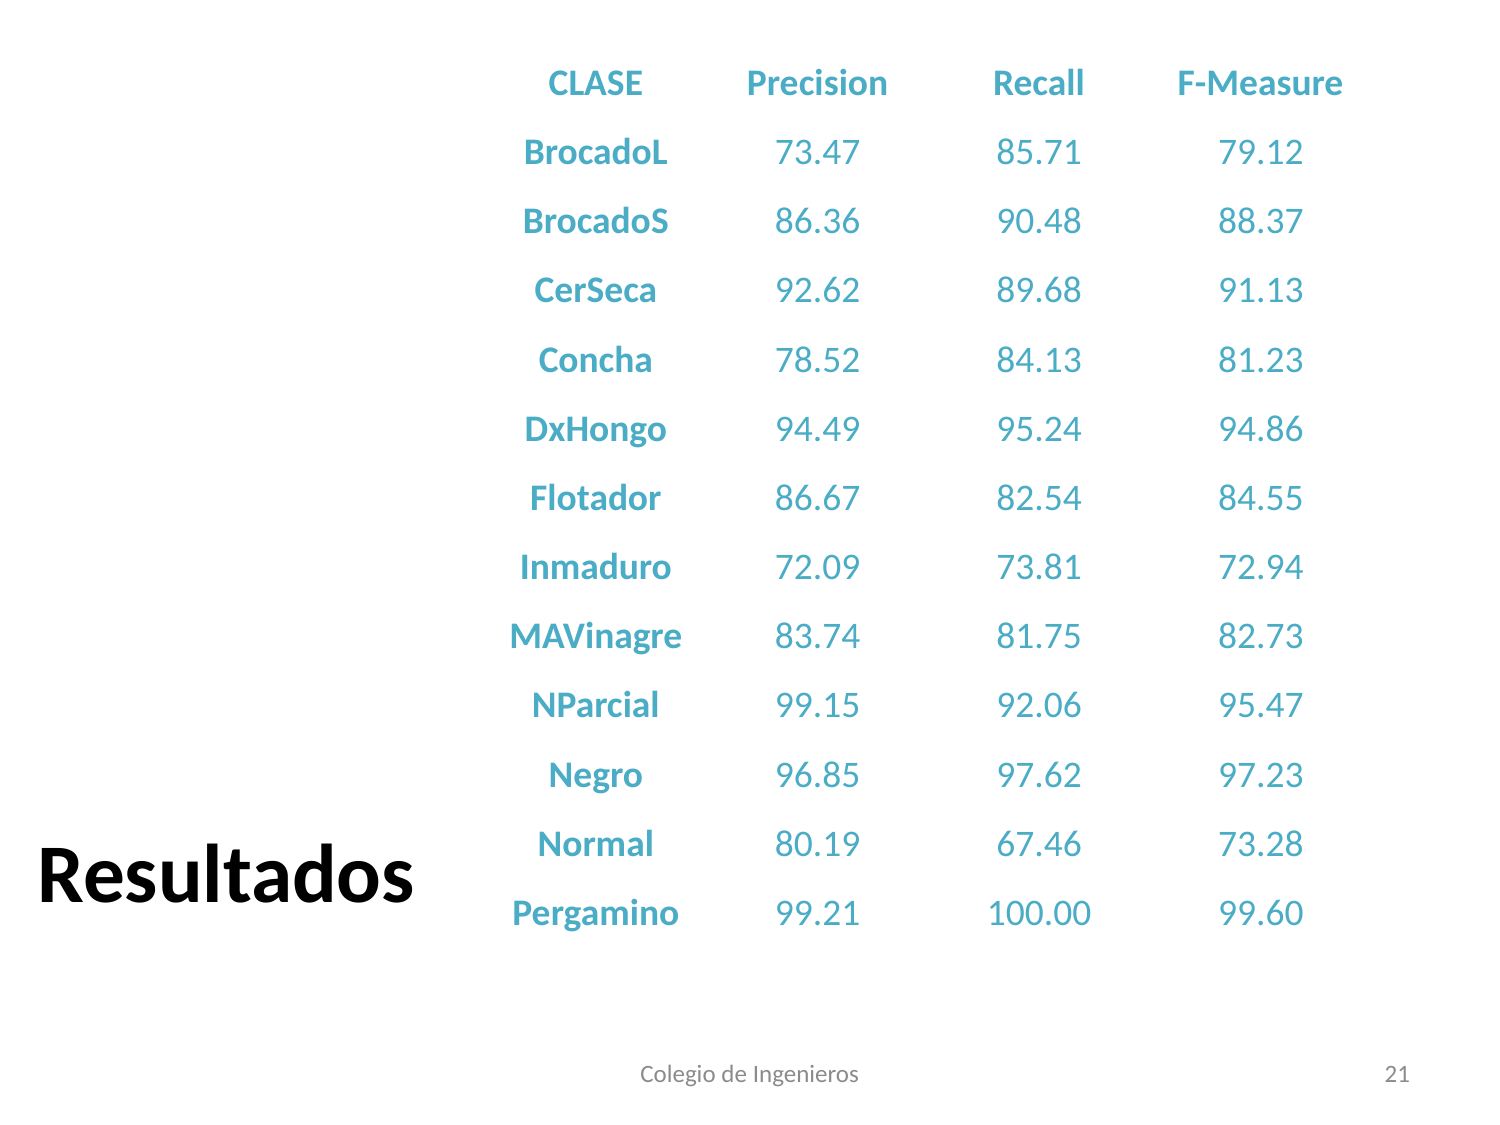

| CLASE | Precision | Recall | F-Measure |
| --- | --- | --- | --- |
| BrocadoL | 73.47 | 85.71 | 79.12 |
| BrocadoS | 86.36 | 90.48 | 88.37 |
| CerSeca | 92.62 | 89.68 | 91.13 |
| Concha | 78.52 | 84.13 | 81.23 |
| DxHongo | 94.49 | 95.24 | 94.86 |
| Flotador | 86.67 | 82.54 | 84.55 |
| Inmaduro | 72.09 | 73.81 | 72.94 |
| MAVinagre | 83.74 | 81.75 | 82.73 |
| NParcial | 99.15 | 92.06 | 95.47 |
| Negro | 96.85 | 97.62 | 97.23 |
| Normal | 80.19 | 67.46 | 73.28 |
| Pergamino | 99.21 | 100.00 | 99.60 |
# Resultados
Colegio de Ingenieros
21